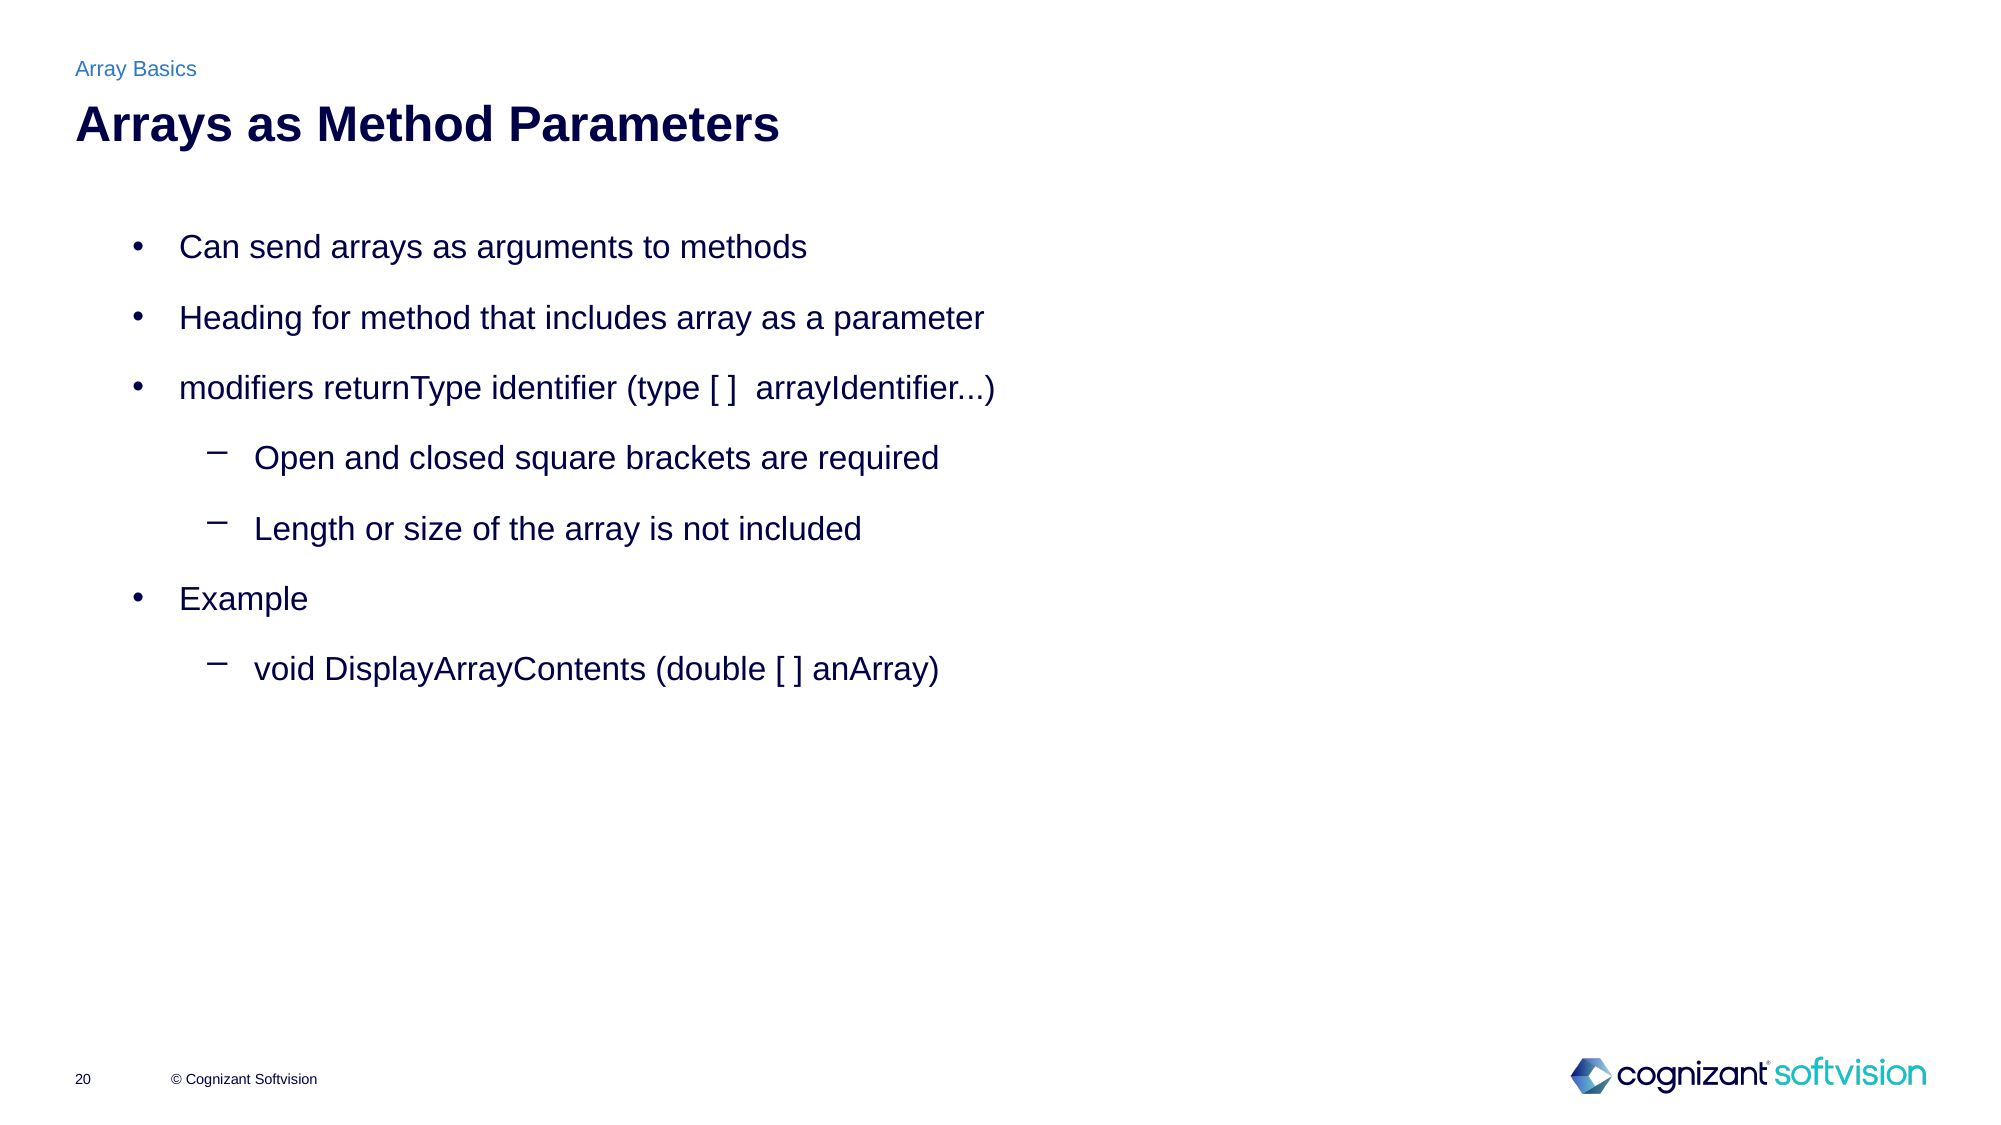

Array Basics
# Arrays as Method Parameters
Can send arrays as arguments to methods
Heading for method that includes array as a parameter
modifiers returnType identifier (type [ ]  arrayIdentifier...)
Open and closed square brackets are required
Length or size of the array is not included
Example
void DisplayArrayContents (double [ ] anArray)
© Cognizant Softvision
20